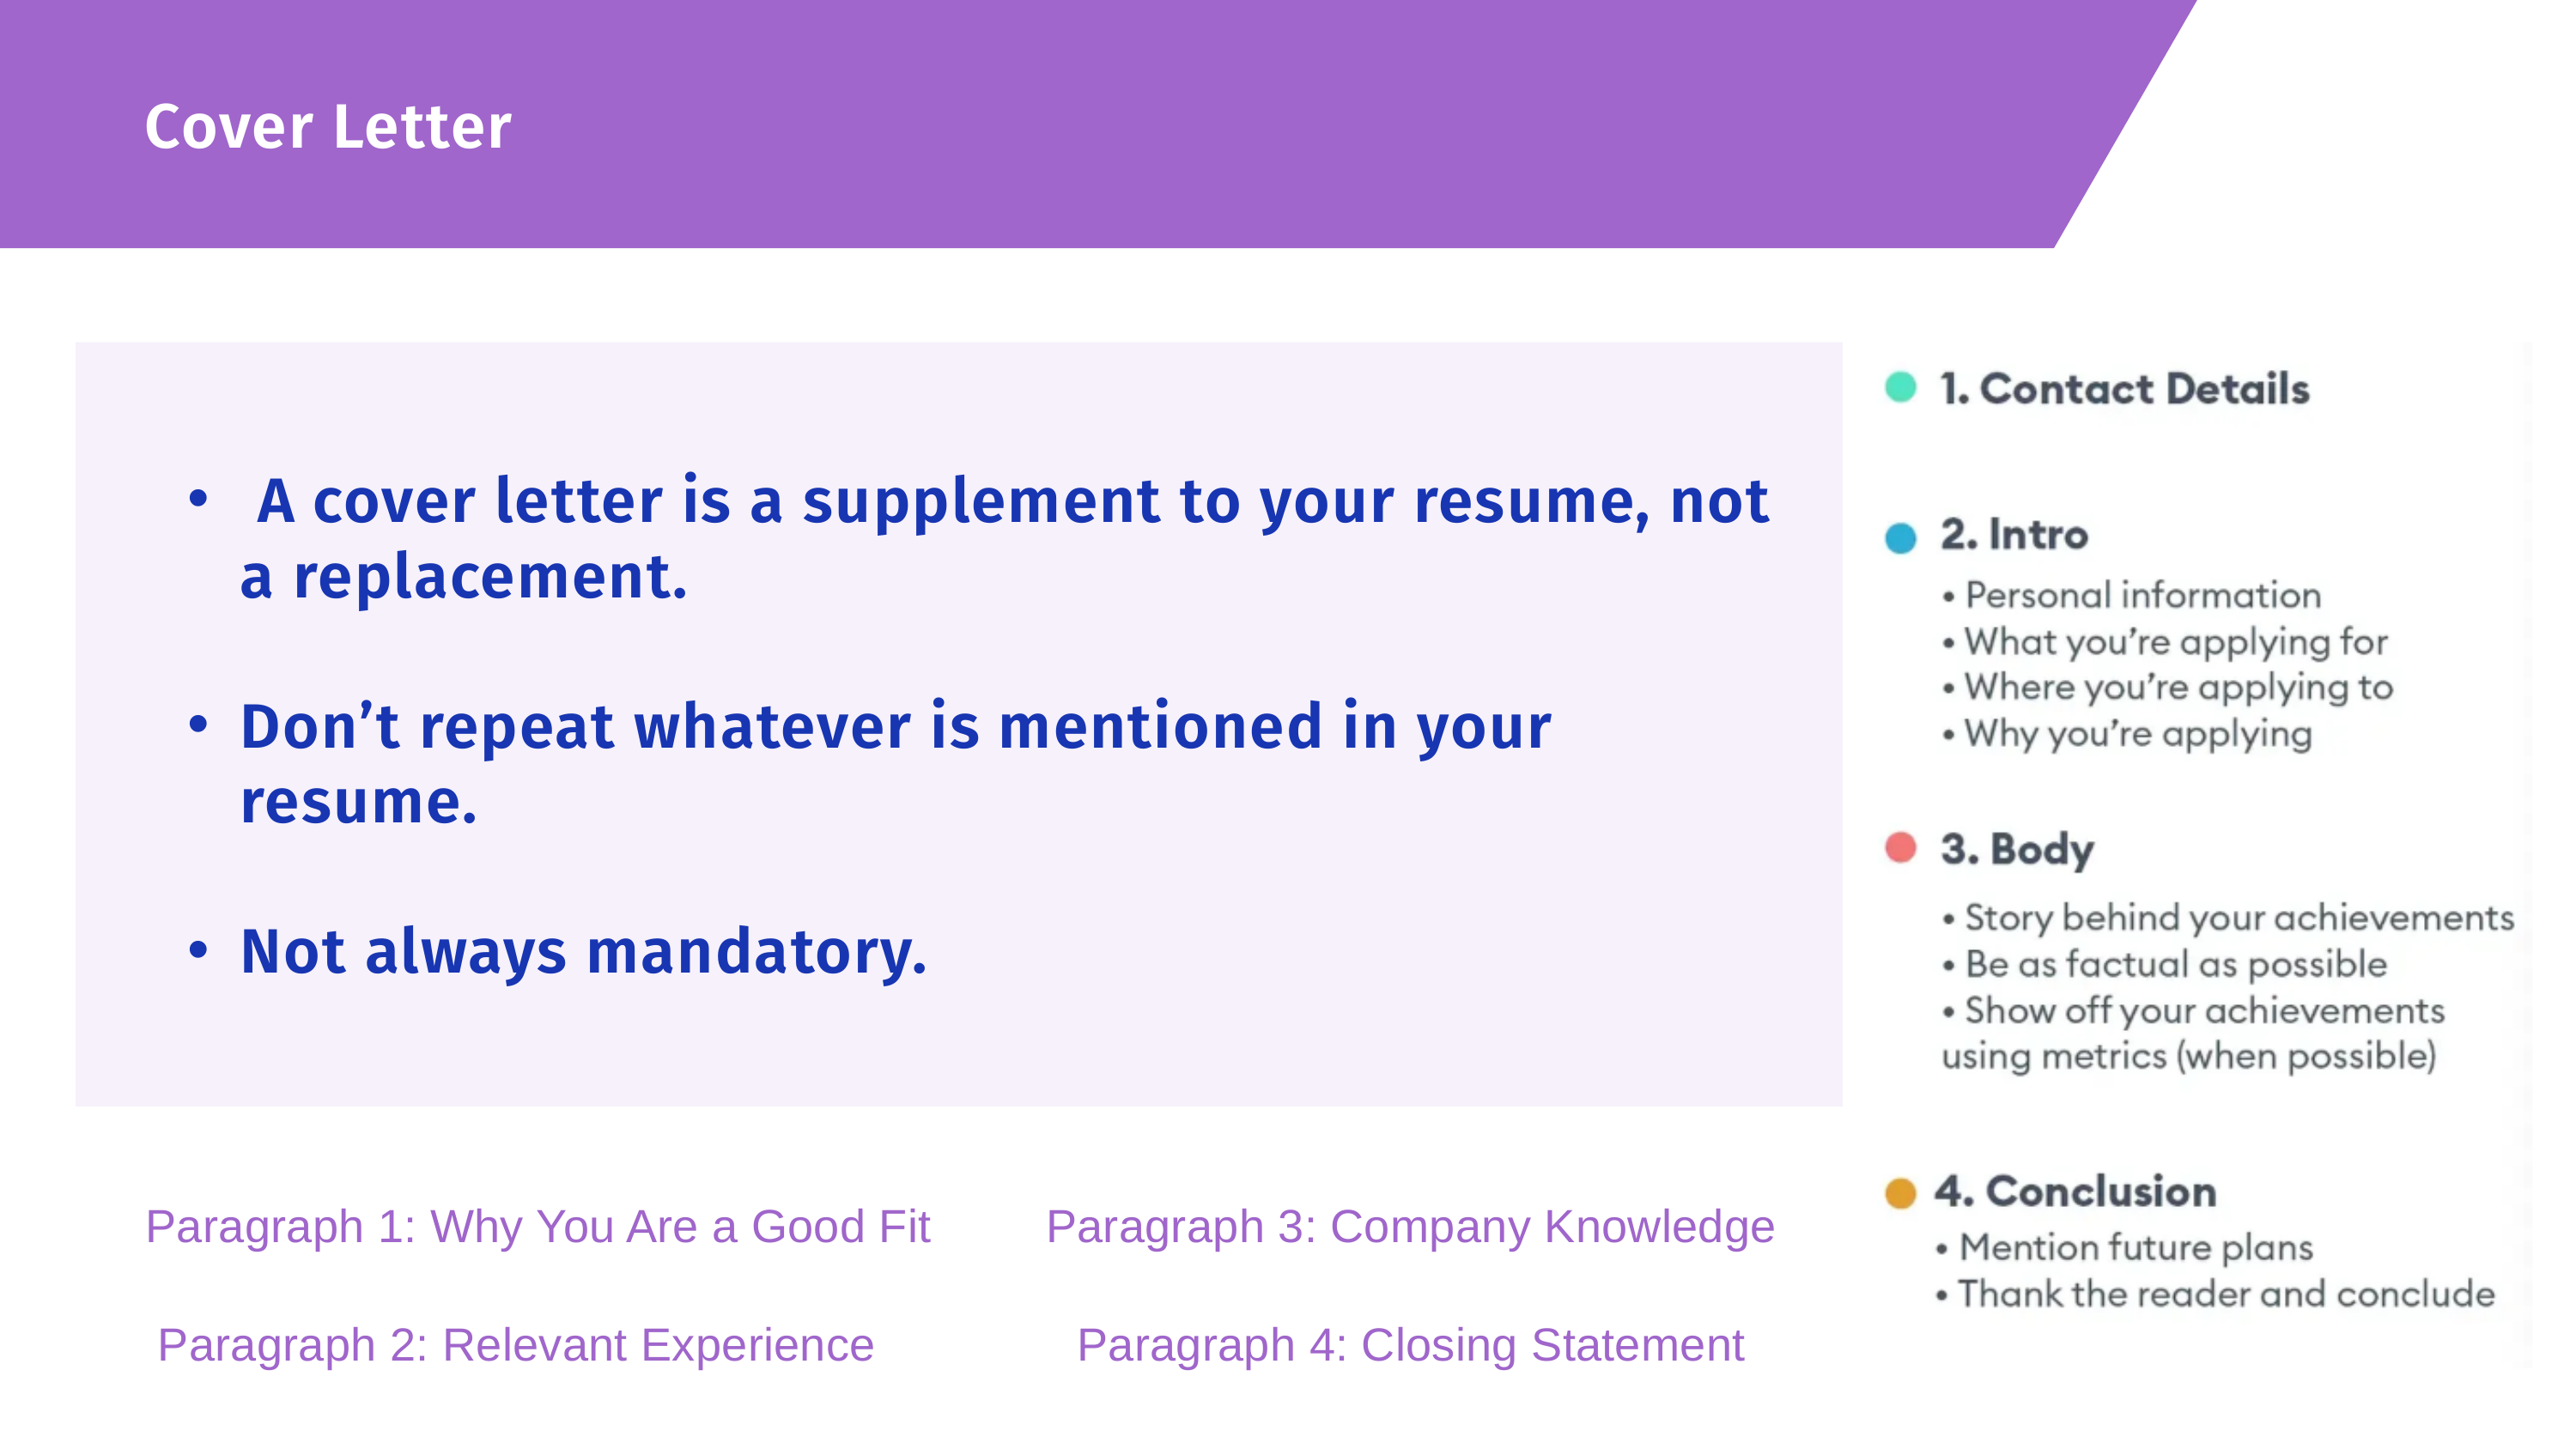

Cover Letter

 A cover letter is a supplement to your resume, not a replacement.

Don’t repeat whatever is mentioned in your resume.

Not always mandatory.
Paragraph 1: Why You Are a Good Fit
Paragraph 3: Company Knowledge
Paragraph 2: Relevant Experience
Paragraph 4: Closing Statement